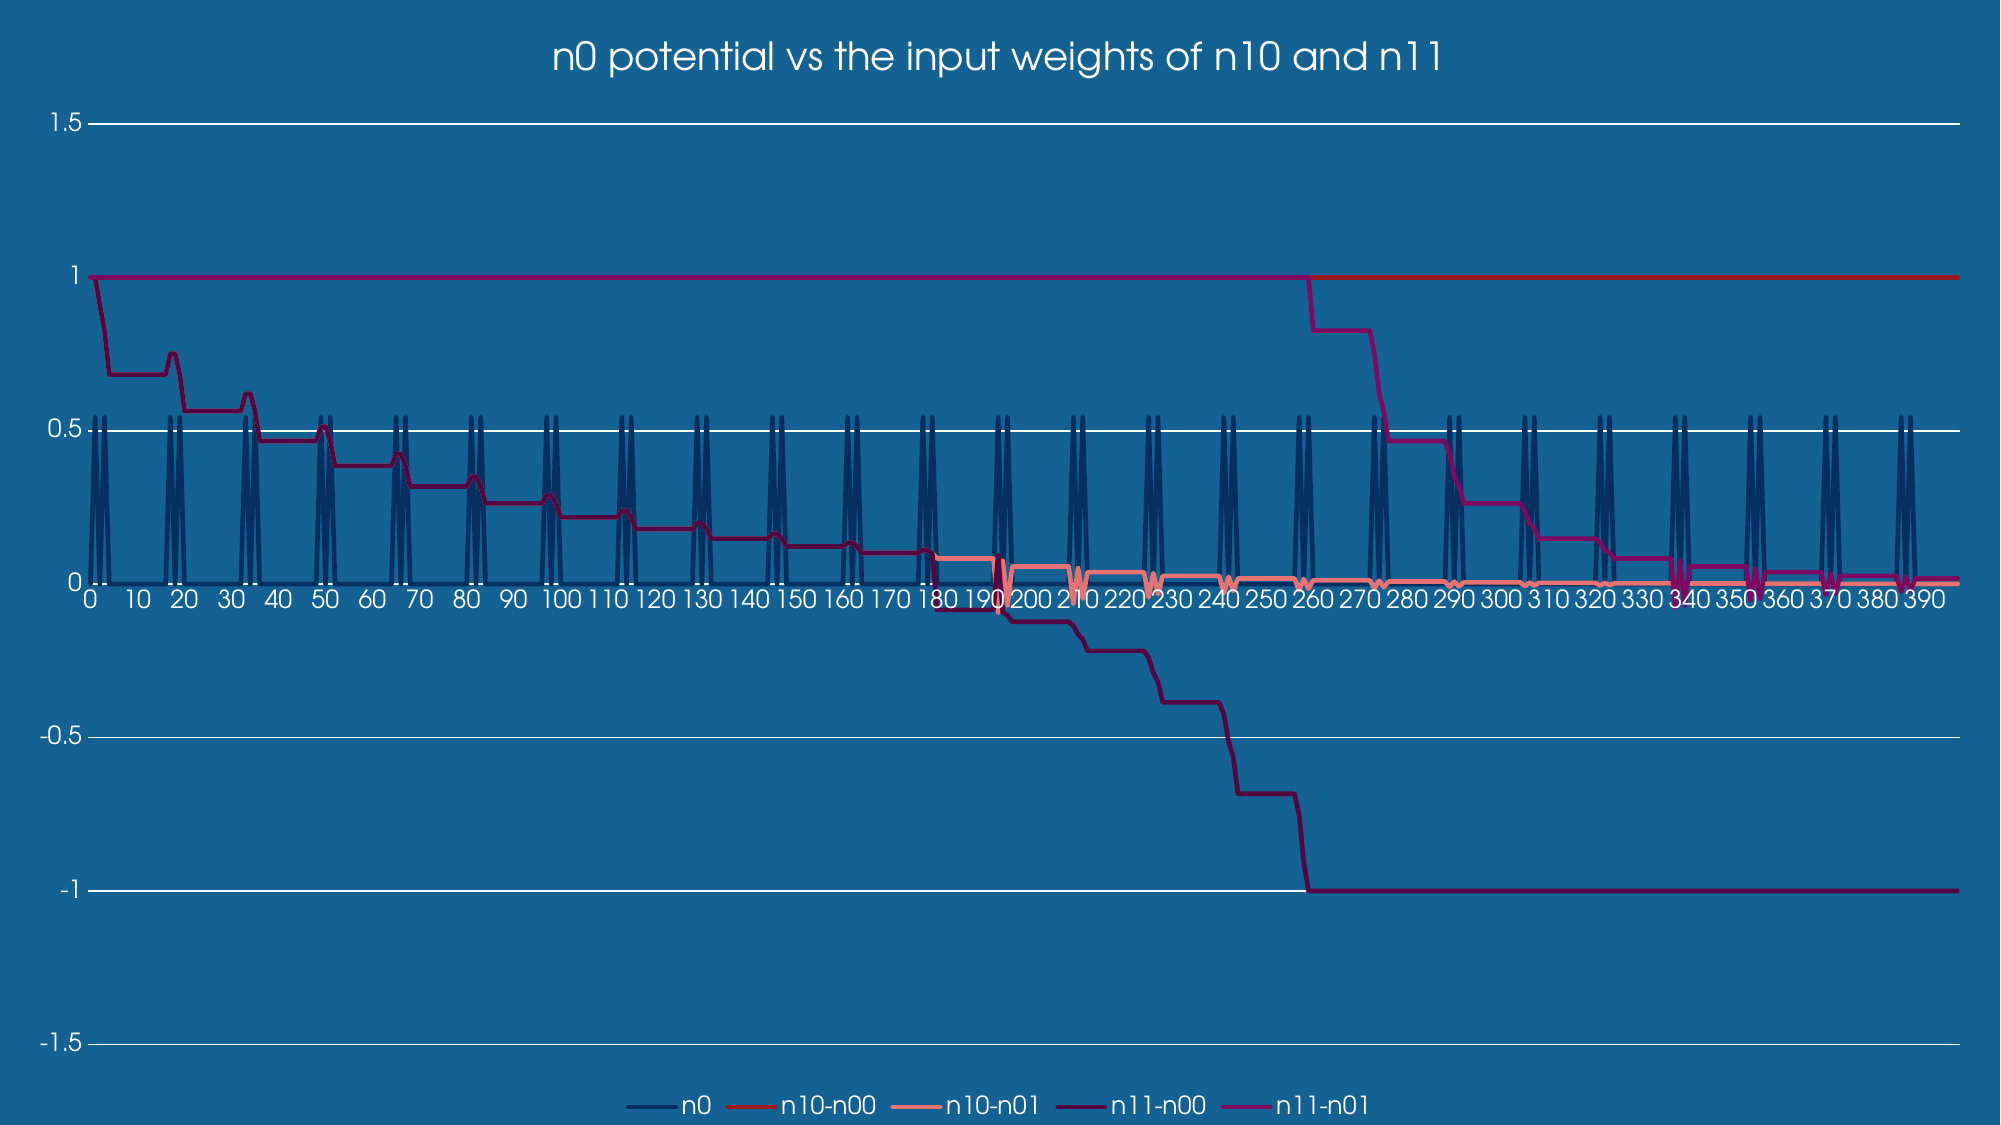

### Chart: n0 potential vs the input weights of n10 and n11

| Category | n0 | n10-n00 | n10-n01 | n11-n00 | n11-n01 |
|---|---|---|---|---|---|
| 0 | 0.0 | 1.0 | 1.0 | 1.0 | 1.0 |
| 1 | 0.542902450821575 | 1.0 | 1.0 | 1.0 | 1.0 |
| 2 | 0.0 | 1.0 | 0.909090909090909 | 0.909090909090909 | 1.0 |
| 3 | 0.542902450821575 | 1.0 | 0.826446280991735 | 0.826446280991735 | 1.0 |
| 4 | 0.0 | 1.0 | 0.68301345536507 | 0.68301345536507 | 1.0 |
| 5 | 0.0 | 1.0 | 0.68301345536507 | 0.68301345536507 | 1.0 |
| 6 | 0.0 | 1.0 | 0.68301345536507 | 0.68301345536507 | 1.0 |
| 7 | 0.0 | 1.0 | 0.68301345536507 | 0.68301345536507 | 1.0 |
| 8 | 0.0 | 1.0 | 0.68301345536507 | 0.68301345536507 | 1.0 |
| 9 | 0.0 | 1.0 | 0.68301345536507 | 0.68301345536507 | 1.0 |
| 10 | 0.0 | 1.0 | 0.68301345536507 | 0.68301345536507 | 1.0 |
| 11 | 0.0 | 1.0 | 0.68301345536507 | 0.68301345536507 | 1.0 |
| 12 | 0.0 | 1.0 | 0.68301345536507 | 0.68301345536507 | 1.0 |
| 13 | 0.0 | 1.0 | 0.68301345536507 | 0.68301345536507 | 1.0 |
| 14 | 0.0 | 1.0 | 0.68301345536507 | 0.68301345536507 | 1.0 |
| 15 | 0.0 | 1.0 | 0.68301345536507 | 0.68301345536507 | 1.0 |
| 16 | 0.0 | 1.0 | 0.68301345536507 | 0.68301345536507 | 1.0 |
| 17 | 0.542902450821575 | 1.0 | 0.751314800901577 | 0.751314800901577 | 1.0 |
| 18 | 0.0 | 1.0 | 0.751314800901577 | 0.751314800901577 | 1.0 |
| 19 | 0.542902450821575 | 1.0 | 0.68301345536507 | 0.68301345536507 | 1.0 |
| 20 | 0.0 | 1.0 | 0.564473930053777 | 0.564473930053777 | 1.0 |
| 21 | 0.0 | 1.0 | 0.564473930053777 | 0.564473930053777 | 1.0 |
| 22 | 0.0 | 1.0 | 0.564473930053777 | 0.564473930053777 | 1.0 |
| 23 | 0.0 | 1.0 | 0.564473930053777 | 0.564473930053777 | 1.0 |
| 24 | 0.0 | 1.0 | 0.564473930053777 | 0.564473930053777 | 1.0 |
| 25 | 0.0 | 1.0 | 0.564473930053777 | 0.564473930053777 | 1.0 |
| 26 | 0.0 | 1.0 | 0.564473930053777 | 0.564473930053777 | 1.0 |
| 27 | 0.0 | 1.0 | 0.564473930053777 | 0.564473930053777 | 1.0 |
| 28 | 0.0 | 1.0 | 0.564473930053777 | 0.564473930053777 | 1.0 |
| 29 | 0.0 | 1.0 | 0.564473930053777 | 0.564473930053777 | 1.0 |
| 30 | 0.0 | 1.0 | 0.564473930053777 | 0.564473930053777 | 1.0 |
| 31 | 0.0 | 1.0 | 0.564473930053777 | 0.564473930053777 | 1.0 |
| 32 | 0.0 | 1.0 | 0.564473930053777 | 0.564473930053777 | 1.0 |
| 33 | 0.542902450821575 | 1.0 | 0.620921323059155 | 0.620921323059154 | 1.0 |
| 34 | 0.0 | 1.0 | 0.620921323059155 | 0.620921323059154 | 1.0 |
| 35 | 0.542902450821575 | 1.0 | 0.564473930053777 | 0.564473930053777 | 1.0 |
| 36 | 0.0 | 1.0 | 0.466507380209733 | 0.466507380209733 | 1.0 |
| 37 | 0.0 | 1.0 | 0.466507380209733 | 0.466507380209733 | 1.0 |
| 38 | 0.0 | 1.0 | 0.466507380209733 | 0.466507380209733 | 1.0 |
| 39 | 0.0 | 1.0 | 0.466507380209733 | 0.466507380209733 | 1.0 |
| 40 | 0.0 | 1.0 | 0.466507380209733 | 0.466507380209733 | 1.0 |
| 41 | 0.0 | 1.0 | 0.466507380209733 | 0.466507380209733 | 1.0 |
| 42 | 0.0 | 1.0 | 0.466507380209733 | 0.466507380209733 | 1.0 |
| 43 | 0.0 | 1.0 | 0.466507380209733 | 0.466507380209733 | 1.0 |
| 44 | 0.0 | 1.0 | 0.466507380209733 | 0.466507380209733 | 1.0 |
| 45 | 0.0 | 1.0 | 0.466507380209733 | 0.466507380209733 | 1.0 |
| 46 | 0.0 | 1.0 | 0.466507380209733 | 0.466507380209733 | 1.0 |
| 47 | 0.0 | 1.0 | 0.466507380209733 | 0.466507380209733 | 1.0 |
| 48 | 0.0 | 1.0 | 0.466507380209733 | 0.466507380209733 | 1.0 |
| 49 | 0.542902450821575 | 1.0 | 0.513158118230706 | 0.513158118230706 | 1.0 |
| 50 | 0.0 | 1.0 | 0.513158118230706 | 0.513158118230706 | 1.0 |
| 51 | 0.542902450821575 | 1.0 | 0.466507380209733 | 0.466507380209733 | 1.0 |
| 52 | 0.0 | 1.0 | 0.385543289429531 | 0.385543289429531 | 1.0 |
| 53 | 0.0 | 1.0 | 0.385543289429531 | 0.385543289429531 | 1.0 |
| 54 | 0.0 | 1.0 | 0.385543289429531 | 0.385543289429531 | 1.0 |
| 55 | 0.0 | 1.0 | 0.385543289429531 | 0.385543289429531 | 1.0 |
| 56 | 0.0 | 1.0 | 0.385543289429531 | 0.385543289429531 | 1.0 |
| 57 | 0.0 | 1.0 | 0.385543289429531 | 0.385543289429531 | 1.0 |
| 58 | 0.0 | 1.0 | 0.385543289429531 | 0.385543289429531 | 1.0 |
| 59 | 0.0 | 1.0 | 0.385543289429531 | 0.385543289429531 | 1.0 |
| 60 | 0.0 | 1.0 | 0.385543289429531 | 0.385543289429531 | 1.0 |
| 61 | 0.0 | 1.0 | 0.385543289429531 | 0.385543289429531 | 1.0 |
| 62 | 0.0 | 1.0 | 0.385543289429531 | 0.385543289429531 | 1.0 |
| 63 | 0.0 | 1.0 | 0.385543289429531 | 0.385543289429531 | 1.0 |
| 64 | 0.0 | 1.0 | 0.385543289429531 | 0.385543289429531 | 1.0 |
| 65 | 0.542902450821575 | 1.0 | 0.424097618372484 | 0.424097618372484 | 1.0 |
| 66 | 0.0 | 1.0 | 0.424097618372484 | 0.424097618372484 | 1.0 |
| 67 | 0.542902450821575 | 1.0 | 0.385543289429531 | 0.385543289429531 | 1.0 |
| 68 | 0.0 | 1.0 | 0.318630817710356 | 0.318630817710356 | 1.0 |
| 69 | 0.0 | 1.0 | 0.318630817710356 | 0.318630817710356 | 1.0 |
| 70 | 0.0 | 1.0 | 0.318630817710356 | 0.318630817710356 | 1.0 |
| 71 | 0.0 | 1.0 | 0.318630817710356 | 0.318630817710356 | 1.0 |
| 72 | 0.0 | 1.0 | 0.318630817710356 | 0.318630817710356 | 1.0 |
| 73 | 0.0 | 1.0 | 0.318630817710356 | 0.318630817710356 | 1.0 |
| 74 | 0.0 | 1.0 | 0.318630817710356 | 0.318630817710356 | 1.0 |
| 75 | 0.0 | 1.0 | 0.318630817710356 | 0.318630817710356 | 1.0 |
| 76 | 0.0 | 1.0 | 0.318630817710356 | 0.318630817710356 | 1.0 |
| 77 | 0.0 | 1.0 | 0.318630817710356 | 0.318630817710356 | 1.0 |
| 78 | 0.0 | 1.0 | 0.318630817710356 | 0.318630817710356 | 1.0 |
| 79 | 0.0 | 1.0 | 0.318630817710356 | 0.318630817710356 | 1.0 |
| 80 | 0.0 | 1.0 | 0.318630817710356 | 0.318630817710356 | 1.0 |
| 81 | 0.542902450821575 | 1.0 | 0.350493899481392 | 0.350493899481392 | 1.0 |
| 82 | 0.0 | 1.0 | 0.350493899481392 | 0.350493899481392 | 1.0 |
| 83 | 0.542902450821575 | 1.0 | 0.318630817710356 | 0.318630817710356 | 1.0 |
| 84 | 0.0 | 1.0 | 0.263331254306079 | 0.263331254306079 | 1.0 |
| 85 | 0.0 | 1.0 | 0.263331254306079 | 0.263331254306079 | 1.0 |
| 86 | 0.0 | 1.0 | 0.263331254306079 | 0.263331254306079 | 1.0 |
| 87 | 0.0 | 1.0 | 0.263331254306079 | 0.263331254306079 | 1.0 |
| 88 | 0.0 | 1.0 | 0.263331254306079 | 0.263331254306079 | 1.0 |
| 89 | 0.0 | 1.0 | 0.263331254306079 | 0.263331254306079 | 1.0 |
| 90 | 0.0 | 1.0 | 0.263331254306079 | 0.263331254306079 | 1.0 |
| 91 | 0.0 | 1.0 | 0.263331254306079 | 0.263331254306079 | 1.0 |
| 92 | 0.0 | 1.0 | 0.263331254306079 | 0.263331254306079 | 1.0 |
| 93 | 0.0 | 1.0 | 0.263331254306079 | 0.263331254306079 | 1.0 |
| 94 | 0.0 | 1.0 | 0.263331254306079 | 0.263331254306079 | 1.0 |
| 95 | 0.0 | 1.0 | 0.263331254306079 | 0.263331254306079 | 1.0 |
| 96 | 0.0 | 1.0 | 0.263331254306079 | 0.263331254306079 | 1.0 |
| 97 | 0.542902450821575 | 1.0 | 0.289664379736687 | 0.289664379736687 | 1.0 |
| 98 | 0.0 | 1.0 | 0.289664379736687 | 0.289664379736687 | 1.0 |
| 99 | 0.542902450821575 | 1.0 | 0.263331254306079 | 0.263331254306079 | 1.0 |
| 100 | 0.0 | 1.0 | 0.217629135790148 | 0.217629135790148 | 1.0 |
| 101 | 0.0 | 1.0 | 0.217629135790148 | 0.217629135790148 | 1.0 |
| 102 | 0.0 | 1.0 | 0.217629135790148 | 0.217629135790148 | 1.0 |
| 103 | 0.0 | 1.0 | 0.217629135790148 | 0.217629135790148 | 1.0 |
| 104 | 0.0 | 1.0 | 0.217629135790148 | 0.217629135790148 | 1.0 |
| 105 | 0.0 | 1.0 | 0.217629135790148 | 0.217629135790148 | 1.0 |
| 106 | 0.0 | 1.0 | 0.217629135790148 | 0.217629135790148 | 1.0 |
| 107 | 0.0 | 1.0 | 0.217629135790148 | 0.217629135790148 | 1.0 |
| 108 | 0.0 | 1.0 | 0.217629135790148 | 0.217629135790148 | 1.0 |
| 109 | 0.0 | 1.0 | 0.217629135790148 | 0.217629135790148 | 1.0 |
| 110 | 0.0 | 1.0 | 0.217629135790148 | 0.217629135790148 | 1.0 |
| 111 | 0.0 | 1.0 | 0.217629135790148 | 0.217629135790148 | 1.0 |
| 112 | 0.0 | 1.0 | 0.217629135790148 | 0.217629135790148 | 1.0 |
| 113 | 0.542902450821575 | 1.0 | 0.239392049369163 | 0.239392049369163 | 1.0 |
| 114 | 0.0 | 1.0 | 0.239392049369163 | 0.239392049369163 | 1.0 |
| 115 | 0.542902450821575 | 1.0 | 0.217629135790148 | 0.217629135790148 | 1.0 |
| 116 | 0.0 | 1.0 | 0.179858789909213 | 0.179858789909213 | 1.0 |
| 117 | 0.0 | 1.0 | 0.179858789909213 | 0.179858789909213 | 1.0 |
| 118 | 0.0 | 1.0 | 0.179858789909213 | 0.179858789909213 | 1.0 |
| 119 | 0.0 | 1.0 | 0.179858789909213 | 0.179858789909213 | 1.0 |
| 120 | 0.0 | 1.0 | 0.179858789909213 | 0.179858789909213 | 1.0 |
| 121 | 0.0 | 1.0 | 0.179858789909213 | 0.179858789909213 | 1.0 |
| 122 | 0.0 | 1.0 | 0.179858789909213 | 0.179858789909213 | 1.0 |
| 123 | 0.0 | 1.0 | 0.179858789909213 | 0.179858789909213 | 1.0 |
| 124 | 0.0 | 1.0 | 0.179858789909213 | 0.179858789909213 | 1.0 |
| 125 | 0.0 | 1.0 | 0.179858789909213 | 0.179858789909213 | 1.0 |
| 126 | 0.0 | 1.0 | 0.179858789909213 | 0.179858789909213 | 1.0 |
| 127 | 0.0 | 1.0 | 0.179858789909213 | 0.179858789909213 | 1.0 |
| 128 | 0.0 | 1.0 | 0.179858789909213 | 0.179858789909213 | 1.0 |
| 129 | 0.542902450821575 | 1.0 | 0.197844668900135 | 0.197844668900135 | 1.0 |
| 130 | 0.0 | 1.0 | 0.197844668900135 | 0.197844668900135 | 1.0 |
| 131 | 0.542902450821575 | 1.0 | 0.179858789909213 | 0.179858789909213 | 1.0 |
| 132 | 0.0 | 1.0 | 0.148643628024143 | 0.148643628024143 | 1.0 |
| 133 | 0.0 | 1.0 | 0.148643628024143 | 0.148643628024143 | 1.0 |
| 134 | 0.0 | 1.0 | 0.148643628024143 | 0.148643628024143 | 1.0 |
| 135 | 0.0 | 1.0 | 0.148643628024143 | 0.148643628024143 | 1.0 |
| 136 | 0.0 | 1.0 | 0.148643628024143 | 0.148643628024143 | 1.0 |
| 137 | 0.0 | 1.0 | 0.148643628024143 | 0.148643628024143 | 1.0 |
| 138 | 0.0 | 1.0 | 0.148643628024143 | 0.148643628024143 | 1.0 |
| 139 | 0.0 | 1.0 | 0.148643628024143 | 0.148643628024143 | 1.0 |
| 140 | 0.0 | 1.0 | 0.148643628024143 | 0.148643628024143 | 1.0 |
| 141 | 0.0 | 1.0 | 0.148643628024143 | 0.148643628024143 | 1.0 |
| 142 | 0.0 | 1.0 | 0.148643628024143 | 0.148643628024143 | 1.0 |
| 143 | 0.0 | 1.0 | 0.148643628024143 | 0.148643628024143 | 1.0 |
| 144 | 0.0 | 1.0 | 0.148643628024143 | 0.148643628024143 | 1.0 |
| 145 | 0.542902450821575 | 1.0 | 0.163507990826557 | 0.163507990826557 | 1.0 |
| 146 | 0.0 | 1.0 | 0.163507990826557 | 0.163507990826557 | 1.0 |
| 147 | 0.542902450821575 | 1.0 | 0.148643628024143 | 0.148643628024143 | 1.0 |
| 148 | 0.0 | 1.0 | 0.122845973573672 | 0.122845973573672 | 1.0 |
| 149 | 0.0 | 1.0 | 0.122845973573672 | 0.122845973573672 | 1.0 |
| 150 | 0.0 | 1.0 | 0.122845973573672 | 0.122845973573672 | 1.0 |
| 151 | 0.0 | 1.0 | 0.122845973573672 | 0.122845973573672 | 1.0 |
| 152 | 0.0 | 1.0 | 0.122845973573672 | 0.122845973573672 | 1.0 |
| 153 | 0.0 | 1.0 | 0.122845973573672 | 0.122845973573672 | 1.0 |
| 154 | 0.0 | 1.0 | 0.122845973573672 | 0.122845973573672 | 1.0 |
| 155 | 0.0 | 1.0 | 0.122845973573672 | 0.122845973573672 | 1.0 |
| 156 | 0.0 | 1.0 | 0.122845973573672 | 0.122845973573672 | 1.0 |
| 157 | 0.0 | 1.0 | 0.122845973573672 | 0.122845973573672 | 1.0 |
| 158 | 0.0 | 1.0 | 0.122845973573672 | 0.122845973573672 | 1.0 |
| 159 | 0.0 | 1.0 | 0.122845973573672 | 0.122845973573672 | 1.0 |
| 160 | 0.0 | 1.0 | 0.122845973573672 | 0.122845973573672 | 1.0 |
| 161 | 0.542902450821575 | 1.0 | 0.135130570931039 | 0.135130570931039 | 1.0 |
| 162 | 0.0 | 1.0 | 0.135130570931039 | 0.135130570931039 | 1.0 |
| 163 | 0.542902450821575 | 1.0 | 0.122845973573672 | 0.122845973573672 | 1.0 |
| 164 | 0.0 | 1.0 | 0.10152559799477 | 0.10152559799477 | 1.0 |
| 165 | 0.0 | 1.0 | 0.10152559799477 | 0.10152559799477 | 1.0 |
| 166 | 0.0 | 1.0 | 0.10152559799477 | 0.10152559799477 | 1.0 |
| 167 | 0.0 | 1.0 | 0.10152559799477 | 0.10152559799477 | 1.0 |
| 168 | 0.0 | 1.0 | 0.10152559799477 | 0.10152559799477 | 1.0 |
| 169 | 0.0 | 1.0 | 0.10152559799477 | 0.10152559799477 | 1.0 |
| 170 | 0.0 | 1.0 | 0.10152559799477 | 0.10152559799477 | 1.0 |
| 171 | 0.0 | 1.0 | 0.10152559799477 | 0.10152559799477 | 1.0 |
| 172 | 0.0 | 1.0 | 0.10152559799477 | 0.10152559799477 | 1.0 |
| 173 | 0.0 | 1.0 | 0.10152559799477 | 0.10152559799477 | 1.0 |
| 174 | 0.0 | 1.0 | 0.10152559799477 | 0.10152559799477 | 1.0 |
| 175 | 0.0 | 1.0 | 0.10152559799477 | 0.10152559799477 | 1.0 |
| 176 | 0.0 | 1.0 | 0.10152559799477 | 0.10152559799477 | 1.0 |
| 177 | 0.542902450821575 | 1.0 | 0.111678157794247 | 0.111678157794247 | 1.0 |
| 178 | 0.0 | 1.0 | 0.111678157794247 | 0.111678157794247 | 1.0 |
| 179 | 0.542902450821575 | 1.0 | 0.10152559799477 | 0.10152559799477 | 1.0 |
| 180 | 0.0 | 1.0 | 0.08390545288824 | -0.0839054528882401 | 1.0 |
| 181 | 0.0 | 1.0 | 0.08390545288824 | -0.0839054528882401 | 1.0 |
| 182 | 0.0 | 1.0 | 0.08390545288824 | -0.0839054528882401 | 1.0 |
| 183 | 0.0 | 1.0 | 0.08390545288824 | -0.0839054528882401 | 1.0 |
| 184 | 0.0 | 1.0 | 0.08390545288824 | -0.0839054528882401 | 1.0 |
| 185 | 0.0 | 1.0 | 0.08390545288824 | -0.0839054528882401 | 1.0 |
| 186 | 0.0 | 1.0 | 0.08390545288824 | -0.0839054528882401 | 1.0 |
| 187 | 0.0 | 1.0 | 0.08390545288824 | -0.0839054528882401 | 1.0 |
| 188 | 0.0 | 1.0 | 0.08390545288824 | -0.0839054528882401 | 1.0 |
| 189 | 0.0 | 1.0 | 0.08390545288824 | -0.0839054528882401 | 1.0 |
| 190 | 0.0 | 1.0 | 0.08390545288824 | -0.0839054528882401 | 1.0 |
| 191 | 0.0 | 1.0 | 0.08390545288824 | -0.0839054528882401 | 1.0 |
| 192 | 0.0 | 1.0 | 0.08390545288824 | -0.0839054528882401 | 1.0 |
| 193 | 0.542902450821575 | 1.0 | -0.092295998177064 | 0.0922959981770641 | 1.0 |
| 194 | 0.0 | 1.0 | 0.0762776844438545 | -0.0922959981770641 | 1.0 |
| 195 | 0.542902450821575 | 1.0 | -0.0693433494944132 | -0.10152559799477 | 1.0 |
| 196 | 0.0 | 1.0 | 0.0573085533011679 | -0.122845973573672 | 1.0 |
| 197 | 0.0 | 1.0 | 0.0573085533011679 | -0.122845973573672 | 1.0 |
| 198 | 0.0 | 1.0 | 0.0573085533011679 | -0.122845973573672 | 1.0 |
| 199 | 0.0 | 1.0 | 0.0573085533011679 | -0.122845973573672 | 1.0 |
| 200 | 0.0 | 1.0 | 0.0573085533011679 | -0.122845973573672 | 1.0 |
| 201 | 0.0 | 1.0 | 0.0573085533011679 | -0.122845973573672 | 1.0 |
| 202 | 0.0 | 1.0 | 0.0573085533011679 | -0.122845973573672 | 1.0 |
| 203 | 0.0 | 1.0 | 0.0573085533011679 | -0.122845973573672 | 1.0 |
| 204 | 0.0 | 1.0 | 0.0573085533011679 | -0.122845973573672 | 1.0 |
| 205 | 0.0 | 1.0 | 0.0573085533011679 | -0.122845973573672 | 1.0 |
| 206 | 0.0 | 1.0 | 0.0573085533011679 | -0.122845973573672 | 1.0 |
| 207 | 0.0 | 1.0 | 0.0573085533011679 | -0.122845973573672 | 1.0 |
| 208 | 0.0 | 1.0 | 0.0573085533011679 | -0.122845973573672 | 1.0 |
| 209 | 0.542902450821575 | 1.0 | -0.0630394086312847 | -0.135130570931039 | 1.0 |
| 210 | 0.0 | 1.0 | 0.0520986848192435 | -0.163507990826557 | 1.0 |
| 211 | 0.542902450821575 | 1.0 | -0.0473624407447668 | -0.179858789909213 | 1.0 |
| 212 | 0.0 | 1.0 | 0.039142513012204 | -0.217629135790148 | 1.0 |
| 213 | 0.0 | 1.0 | 0.039142513012204 | -0.217629135790148 | 1.0 |
| 214 | 0.0 | 1.0 | 0.039142513012204 | -0.217629135790148 | 1.0 |
| 215 | 0.0 | 1.0 | 0.039142513012204 | -0.217629135790148 | 1.0 |
| 216 | 0.0 | 1.0 | 0.039142513012204 | -0.217629135790148 | 1.0 |
| 217 | 0.0 | 1.0 | 0.039142513012204 | -0.217629135790148 | 1.0 |
| 218 | 0.0 | 1.0 | 0.039142513012204 | -0.217629135790148 | 1.0 |
| 219 | 0.0 | 1.0 | 0.039142513012204 | -0.217629135790148 | 1.0 |
| 220 | 0.0 | 1.0 | 0.039142513012204 | -0.217629135790148 | 1.0 |
| 221 | 0.0 | 1.0 | 0.039142513012204 | -0.217629135790148 | 1.0 |
| 222 | 0.0 | 1.0 | 0.039142513012204 | -0.217629135790148 | 1.0 |
| 223 | 0.0 | 1.0 | 0.039142513012204 | -0.217629135790148 | 1.0 |
| 224 | 0.0 | 1.0 | 0.039142513012204 | -0.217629135790148 | 1.0 |
| 225 | 0.542902450821575 | 1.0 | -0.0430567643134244 | -0.239392049369163 | 1.0 |
| 226 | 0.0 | 1.0 | 0.0355841027383673 | -0.289664379736687 | 1.0 |
| 227 | 0.542902450821575 | 1.0 | -0.0323491843076066 | -0.318630817710356 | 1.0 |
| 228 | 0.0 | 1.0 | 0.0267348630641377 | -0.385543289429531 | 1.0 |
| 229 | 0.0 | 1.0 | 0.0267348630641377 | -0.385543289429531 | 1.0 |
| 230 | 0.0 | 1.0 | 0.0267348630641377 | -0.385543289429531 | 1.0 |
| 231 | 0.0 | 1.0 | 0.0267348630641377 | -0.385543289429531 | 1.0 |
| 232 | 0.0 | 1.0 | 0.0267348630641377 | -0.385543289429531 | 1.0 |
| 233 | 0.0 | 1.0 | 0.0267348630641377 | -0.385543289429531 | 1.0 |
| 234 | 0.0 | 1.0 | 0.0267348630641377 | -0.385543289429531 | 1.0 |
| 235 | 0.0 | 1.0 | 0.0267348630641377 | -0.385543289429531 | 1.0 |
| 236 | 0.0 | 1.0 | 0.0267348630641377 | -0.385543289429531 | 1.0 |
| 237 | 0.0 | 1.0 | 0.0267348630641377 | -0.385543289429531 | 1.0 |
| 238 | 0.0 | 1.0 | 0.0267348630641377 | -0.385543289429531 | 1.0 |
| 239 | 0.0 | 1.0 | 0.0267348630641377 | -0.385543289429531 | 1.0 |
| 240 | 0.0 | 1.0 | 0.0267348630641377 | -0.385543289429531 | 1.0 |
| 241 | 0.542902450821575 | 1.0 | -0.0294083493705514 | -0.424097618372484 | 1.0 |
| 242 | 0.0 | 1.0 | 0.0243044209673979 | -0.513158118230706 | 1.0 |
| 243 | 0.542902450821575 | 1.0 | -0.0220949281521799 | -0.564473930053777 | 1.0 |
| 244 | 0.0 | 1.0 | 0.0182602712001486 | -0.683013455365071 | 1.0 |
| 245 | 0.0 | 1.0 | 0.0182602712001486 | -0.683013455365071 | 1.0 |
| 246 | 0.0 | 1.0 | 0.0182602712001486 | -0.683013455365071 | 1.0 |
| 247 | 0.0 | 1.0 | 0.0182602712001486 | -0.683013455365071 | 1.0 |
| 248 | 0.0 | 1.0 | 0.0182602712001486 | -0.683013455365071 | 1.0 |
| 249 | 0.0 | 1.0 | 0.0182602712001486 | -0.683013455365071 | 1.0 |
| 250 | 0.0 | 1.0 | 0.0182602712001486 | -0.683013455365071 | 1.0 |
| 251 | 0.0 | 1.0 | 0.0182602712001486 | -0.683013455365071 | 1.0 |
| 252 | 0.0 | 1.0 | 0.0182602712001486 | -0.683013455365071 | 1.0 |
| 253 | 0.0 | 1.0 | 0.0182602712001486 | -0.683013455365071 | 1.0 |
| 254 | 0.0 | 1.0 | 0.0182602712001486 | -0.683013455365071 | 1.0 |
| 255 | 0.0 | 1.0 | 0.0182602712001486 | -0.683013455365071 | 1.0 |
| 256 | 0.0 | 1.0 | 0.0182602712001486 | -0.683013455365071 | 1.0 |
| 257 | 0.542902450821575 | 1.0 | -0.0200862983201635 | -0.751314800901578 | 1.0 |
| 258 | 0.0 | 1.0 | 0.0166002465455897 | -0.909090909090909 | 1.0 |
| 259 | 0.542902450821575 | 1.0 | -0.0150911332232633 | -1.0 | 0.999999999999999 |
| 260 | 0.0 | 1.0 | 0.0124720109283168 | -1.0 | 0.826446280991734 |
| 261 | 0.0 | 1.0 | 0.0124720109283168 | -1.0 | 0.826446280991734 |
| 262 | 0.0 | 1.0 | 0.0124720109283168 | -1.0 | 0.826446280991734 |
| 263 | 0.0 | 1.0 | 0.0124720109283168 | -1.0 | 0.826446280991734 |
| 264 | 0.0 | 1.0 | 0.0124720109283168 | -1.0 | 0.826446280991734 |
| 265 | 0.0 | 1.0 | 0.0124720109283168 | -1.0 | 0.826446280991734 |
| 266 | 0.0 | 1.0 | 0.0124720109283168 | -1.0 | 0.826446280991734 |
| 267 | 0.0 | 1.0 | 0.0124720109283168 | -1.0 | 0.826446280991734 |
| 268 | 0.0 | 1.0 | 0.0124720109283168 | -1.0 | 0.826446280991734 |
| 269 | 0.0 | 1.0 | 0.0124720109283168 | -1.0 | 0.826446280991734 |
| 270 | 0.0 | 1.0 | 0.0124720109283168 | -1.0 | 0.826446280991734 |
| 271 | 0.0 | 1.0 | 0.0124720109283168 | -1.0 | 0.826446280991734 |
| 272 | 0.0 | 1.0 | 0.0124720109283168 | -1.0 | 0.826446280991734 |
| 273 | 0.542902450821575 | 1.0 | -0.0137192120211485 | -1.0 | 0.751314800901577 |
| 274 | 0.0 | 1.0 | 0.0113381917530153 | -1.0 | 0.620921323059154 |
| 275 | 0.542902450821575 | 1.0 | -0.0103074470481957 | -1.0 | 0.564473930053777 |
| 276 | 0.0 | 1.0 | 0.0085185512795006 | -1.0 | 0.466507380209733 |
| 277 | 0.0 | 1.0 | 0.0085185512795006 | -1.0 | 0.466507380209733 |
| 278 | 0.0 | 1.0 | 0.0085185512795006 | -1.0 | 0.466507380209733 |
| 279 | 0.0 | 1.0 | 0.0085185512795006 | -1.0 | 0.466507380209733 |
| 280 | 0.0 | 1.0 | 0.0085185512795006 | -1.0 | 0.466507380209733 |
| 281 | 0.0 | 1.0 | 0.0085185512795006 | -1.0 | 0.466507380209733 |
| 282 | 0.0 | 1.0 | 0.0085185512795006 | -1.0 | 0.466507380209733 |
| 283 | 0.0 | 1.0 | 0.0085185512795006 | -1.0 | 0.466507380209733 |
| 284 | 0.0 | 1.0 | 0.0085185512795006 | -1.0 | 0.466507380209733 |
| 285 | 0.0 | 1.0 | 0.0085185512795006 | -1.0 | 0.466507380209733 |
| 286 | 0.0 | 1.0 | 0.0085185512795006 | -1.0 | 0.466507380209733 |
| 287 | 0.0 | 1.0 | 0.0085185512795006 | -1.0 | 0.466507380209733 |
| 288 | 0.0 | 1.0 | 0.0085185512795006 | -1.0 | 0.466507380209733 |
| 289 | 0.542902450821575 | 1.0 | -0.00937040640745067 | -1.0 | 0.424097618372484 |
| 290 | 0.0 | 1.0 | 0.00774413752681873 | -1.0 | 0.350493899481392 |
| 291 | 0.542902450821575 | 1.0 | -0.00704012502438066 | -1.0 | 0.318630817710356 |
| 292 | 0.0 | 1.0 | 0.00581828514411625 | -1.0 | 0.263331254306079 |
| 293 | 0.0 | 1.0 | 0.00581828514411625 | -1.0 | 0.263331254306079 |
| 294 | 0.0 | 1.0 | 0.00581828514411625 | -1.0 | 0.263331254306079 |
| 295 | 0.0 | 1.0 | 0.00581828514411625 | -1.0 | 0.263331254306079 |
| 296 | 0.0 | 1.0 | 0.00581828514411625 | -1.0 | 0.263331254306079 |
| 297 | 0.0 | 1.0 | 0.00581828514411625 | -1.0 | 0.263331254306079 |
| 298 | 0.0 | 1.0 | 0.00581828514411625 | -1.0 | 0.263331254306079 |
| 299 | 0.0 | 1.0 | 0.00581828514411625 | -1.0 | 0.263331254306079 |
| 300 | 0.0 | 1.0 | 0.00581828514411625 | -1.0 | 0.263331254306079 |
| 301 | 0.0 | 1.0 | 0.00581828514411625 | -1.0 | 0.263331254306079 |
| 302 | 0.0 | 1.0 | 0.00581828514411625 | -1.0 | 0.263331254306079 |
| 303 | 0.0 | 1.0 | 0.00581828514411625 | -1.0 | 0.263331254306079 |
| 304 | 0.0 | 1.0 | 0.00581828514411625 | -1.0 | 0.263331254306079 |
| 305 | 0.542902450821575 | 1.0 | -0.00640011365852788 | -1.0 | 0.239392049369163 |
| 306 | 0.0 | 1.0 | 0.00528935013101477 | -1.0 | 0.197844668900134 |
| 307 | 0.542902450821575 | 1.0 | -0.00480850011910434 | -1.0 | 0.179858789909213 |
| 308 | 0.0 | 1.0 | 0.00397396704058209 | -1.0 | 0.148643628024143 |
| 309 | 0.0 | 1.0 | 0.00397396704058209 | -1.0 | 0.148643628024143 |
| 310 | 0.0 | 1.0 | 0.00397396704058209 | -1.0 | 0.148643628024143 |
| 311 | 0.0 | 1.0 | 0.00397396704058209 | -1.0 | 0.148643628024143 |
| 312 | 0.0 | 1.0 | 0.00397396704058209 | -1.0 | 0.148643628024143 |
| 313 | 0.0 | 1.0 | 0.00397396704058209 | -1.0 | 0.148643628024143 |
| 314 | 0.0 | 1.0 | 0.00397396704058209 | -1.0 | 0.148643628024143 |
| 315 | 0.0 | 1.0 | 0.00397396704058209 | -1.0 | 0.148643628024143 |
| 316 | 0.0 | 1.0 | 0.00397396704058209 | -1.0 | 0.148643628024143 |
| 317 | 0.0 | 1.0 | 0.00397396704058209 | -1.0 | 0.148643628024143 |
| 318 | 0.0 | 1.0 | 0.00397396704058209 | -1.0 | 0.148643628024143 |
| 319 | 0.0 | 1.0 | 0.00397396704058209 | -1.0 | 0.148643628024143 |
| 320 | 0.0 | 1.0 | 0.00397396704058209 | -1.0 | 0.148643628024143 |
| 321 | 0.542902450821575 | 1.0 | -0.00437136374464031 | -1.0 | 0.135130570931039 |
| 322 | 0.0 | 1.0 | 0.00361269730962009 | -1.0 | 0.111678157794247 |
| 323 | 0.542902450821575 | 1.0 | -0.0032842702814728 | -1.0 | 0.10152559799477 |
| 324 | 0.0 | 1.0 | 0.00271427295989488 | -1.0 | 0.08390545288824 |
| 325 | 0.0 | 1.0 | 0.00271427295989488 | -1.0 | 0.08390545288824 |
| 326 | 0.0 | 1.0 | 0.00271427295989488 | -1.0 | 0.08390545288824 |
| 327 | 0.0 | 1.0 | 0.00271427295989488 | -1.0 | 0.08390545288824 |
| 328 | 0.0 | 1.0 | 0.00271427295989488 | -1.0 | 0.08390545288824 |
| 329 | 0.0 | 1.0 | 0.00271427295989488 | -1.0 | 0.08390545288824 |
| 330 | 0.0 | 1.0 | 0.00271427295989488 | -1.0 | 0.08390545288824 |
| 331 | 0.0 | 1.0 | 0.00271427295989488 | -1.0 | 0.08390545288824 |
| 332 | 0.0 | 1.0 | 0.00271427295989488 | -1.0 | 0.08390545288824 |
| 333 | 0.0 | 1.0 | 0.00271427295989488 | -1.0 | 0.08390545288824 |
| 334 | 0.0 | 1.0 | 0.00271427295989488 | -1.0 | 0.08390545288824 |
| 335 | 0.0 | 1.0 | 0.00271427295989488 | -1.0 | 0.08390545288824 |
| 336 | 0.0 | 1.0 | 0.00271427295989488 | -1.0 | 0.08390545288824 |
| 337 | 0.542902450821575 | 1.0 | -0.00298570025588437 | -1.0 | -0.0762776844438545 |
| 338 | 0.0 | 1.0 | 0.00246752087263171 | -1.0 | 0.0762776844438545 |
| 339 | 0.542902450821575 | 1.0 | -0.00224320079330155 | -1.0 | -0.0693433494944132 |
| 340 | 0.0 | 1.0 | 0.00185388495314178 | -1.0 | 0.0573085533011679 |
| 341 | 0.0 | 1.0 | 0.00185388495314178 | -1.0 | 0.0573085533011679 |
| 342 | 0.0 | 1.0 | 0.00185388495314178 | -1.0 | 0.0573085533011679 |
| 343 | 0.0 | 1.0 | 0.00185388495314178 | -1.0 | 0.0573085533011679 |
| 344 | 0.0 | 1.0 | 0.00185388495314178 | -1.0 | 0.0573085533011679 |
| 345 | 0.0 | 1.0 | 0.00185388495314178 | -1.0 | 0.0573085533011679 |
| 346 | 0.0 | 1.0 | 0.00185388495314178 | -1.0 | 0.0573085533011679 |
| 347 | 0.0 | 1.0 | 0.00185388495314178 | -1.0 | 0.0573085533011679 |
| 348 | 0.0 | 1.0 | 0.00185388495314178 | -1.0 | 0.0573085533011679 |
| 349 | 0.0 | 1.0 | 0.00185388495314178 | -1.0 | 0.0573085533011679 |
| 350 | 0.0 | 1.0 | 0.00185388495314178 | -1.0 | 0.0573085533011679 |
| 351 | 0.0 | 1.0 | 0.00185388495314178 | -1.0 | 0.0573085533011679 |
| 352 | 0.0 | 1.0 | 0.00185388495314178 | -1.0 | 0.0573085533011679 |
| 353 | 0.542902450821575 | 1.0 | -0.00203927344845596 | -1.0 | -0.0520986848192435 |
| 354 | 0.0 | 1.0 | 0.00168534995740161 | -1.0 | 0.0520986848192435 |
| 355 | 0.542902450821575 | 1.0 | -0.00153213632491056 | -1.0 | -0.0473624407447668 |
| 356 | 0.0 | 1.0 | 0.00126622836769468 | -1.0 | 0.039142513012204 |
| 357 | 0.0 | 1.0 | 0.00126622836769468 | -1.0 | 0.039142513012204 |
| 358 | 0.0 | 1.0 | 0.00126622836769468 | -1.0 | 0.039142513012204 |
| 359 | 0.0 | 1.0 | 0.00126622836769468 | -1.0 | 0.039142513012204 |
| 360 | 0.0 | 1.0 | 0.00126622836769468 | -1.0 | 0.039142513012204 |
| 361 | 0.0 | 1.0 | 0.00126622836769468 | -1.0 | 0.039142513012204 |
| 362 | 0.0 | 1.0 | 0.00126622836769468 | -1.0 | 0.039142513012204 |
| 363 | 0.0 | 1.0 | 0.00126622836769468 | -1.0 | 0.039142513012204 |
| 364 | 0.0 | 1.0 | 0.00126622836769468 | -1.0 | 0.039142513012204 |
| 365 | 0.0 | 1.0 | 0.00126622836769468 | -1.0 | 0.039142513012204 |
| 366 | 0.0 | 1.0 | 0.00126622836769468 | -1.0 | 0.039142513012204 |
| 367 | 0.0 | 1.0 | 0.00126622836769468 | -1.0 | 0.039142513012204 |
| 368 | 0.0 | 1.0 | 0.00126622836769468 | -1.0 | 0.039142513012204 |
| 369 | 0.542902450821575 | 1.0 | -0.00139285120446414 | -1.0 | -0.0355841027383673 |
| 370 | 0.0 | 1.0 | 0.00115111669790425 | -1.0 | 0.0355841027383673 |
| 371 | 0.542902450821575 | 1.0 | -0.0010464697253675 | -1.0 | -0.0323491843076066 |
| 372 | 0.0 | 1.0 | 0.000864851012700416 | -1.0 | 0.0267348630641377 |
| 373 | 0.0 | 1.0 | 0.000864851012700416 | -1.0 | 0.0267348630641377 |
| 374 | 0.0 | 1.0 | 0.000864851012700416 | -1.0 | 0.0267348630641377 |
| 375 | 0.0 | 1.0 | 0.000864851012700416 | -1.0 | 0.0267348630641377 |
| 376 | 0.0 | 1.0 | 0.000864851012700416 | -1.0 | 0.0267348630641377 |
| 377 | 0.0 | 1.0 | 0.000864851012700416 | -1.0 | 0.0267348630641377 |
| 378 | 0.0 | 1.0 | 0.000864851012700416 | -1.0 | 0.0267348630641377 |
| 379 | 0.0 | 1.0 | 0.000864851012700416 | -1.0 | 0.0267348630641377 |
| 380 | 0.0 | 1.0 | 0.000864851012700416 | -1.0 | 0.0267348630641377 |
| 381 | 0.0 | 1.0 | 0.000864851012700416 | -1.0 | 0.0267348630641377 |
| 382 | 0.0 | 1.0 | 0.000864851012700416 | -1.0 | 0.0267348630641377 |
| 383 | 0.0 | 1.0 | 0.000864851012700416 | -1.0 | 0.0267348630641377 |
| 384 | 0.0 | 1.0 | 0.000864851012700416 | -1.0 | 0.0267348630641377 |
| 385 | 0.542902450821575 | 1.0 | -0.000951336113970458 | -1.0 | -0.0243044209673979 |
| 386 | 0.0 | 1.0 | 0.000786228193364015 | -1.0 | 0.0243044209673979 |
| 387 | 0.542902450821575 | 1.0 | -0.000714752903058195 | -1.0 | -0.0220949281521799 |
| 388 | 0.0 | 1.0 | 0.000590704878560492 | -1.0 | 0.0182602712001486 |
| 389 | 0.0 | 1.0 | 0.000590704878560492 | -1.0 | 0.0182602712001486 |
| 390 | 0.0 | 1.0 | 0.000590704878560492 | -1.0 | 0.0182602712001486 |
| 391 | 0.0 | 1.0 | 0.000590704878560492 | -1.0 | 0.0182602712001486 |
| 392 | 0.0 | 1.0 | 0.000590704878560492 | -1.0 | 0.0182602712001486 |
| 393 | 0.0 | 1.0 | 0.000590704878560492 | -1.0 | 0.0182602712001486 |
| 394 | 0.0 | 1.0 | 0.000590704878560492 | -1.0 | 0.0182602712001486 |
| 395 | 0.0 | 1.0 | 0.000590704878560492 | -1.0 | 0.0182602712001486 |
| 396 | 0.0 | 1.0 | 0.000590704878560492 | -1.0 | 0.0182602712001486 |
| 397 | 0.0 | 1.0 | 0.000590704878560492 | -1.0 | 0.0182602712001486 |